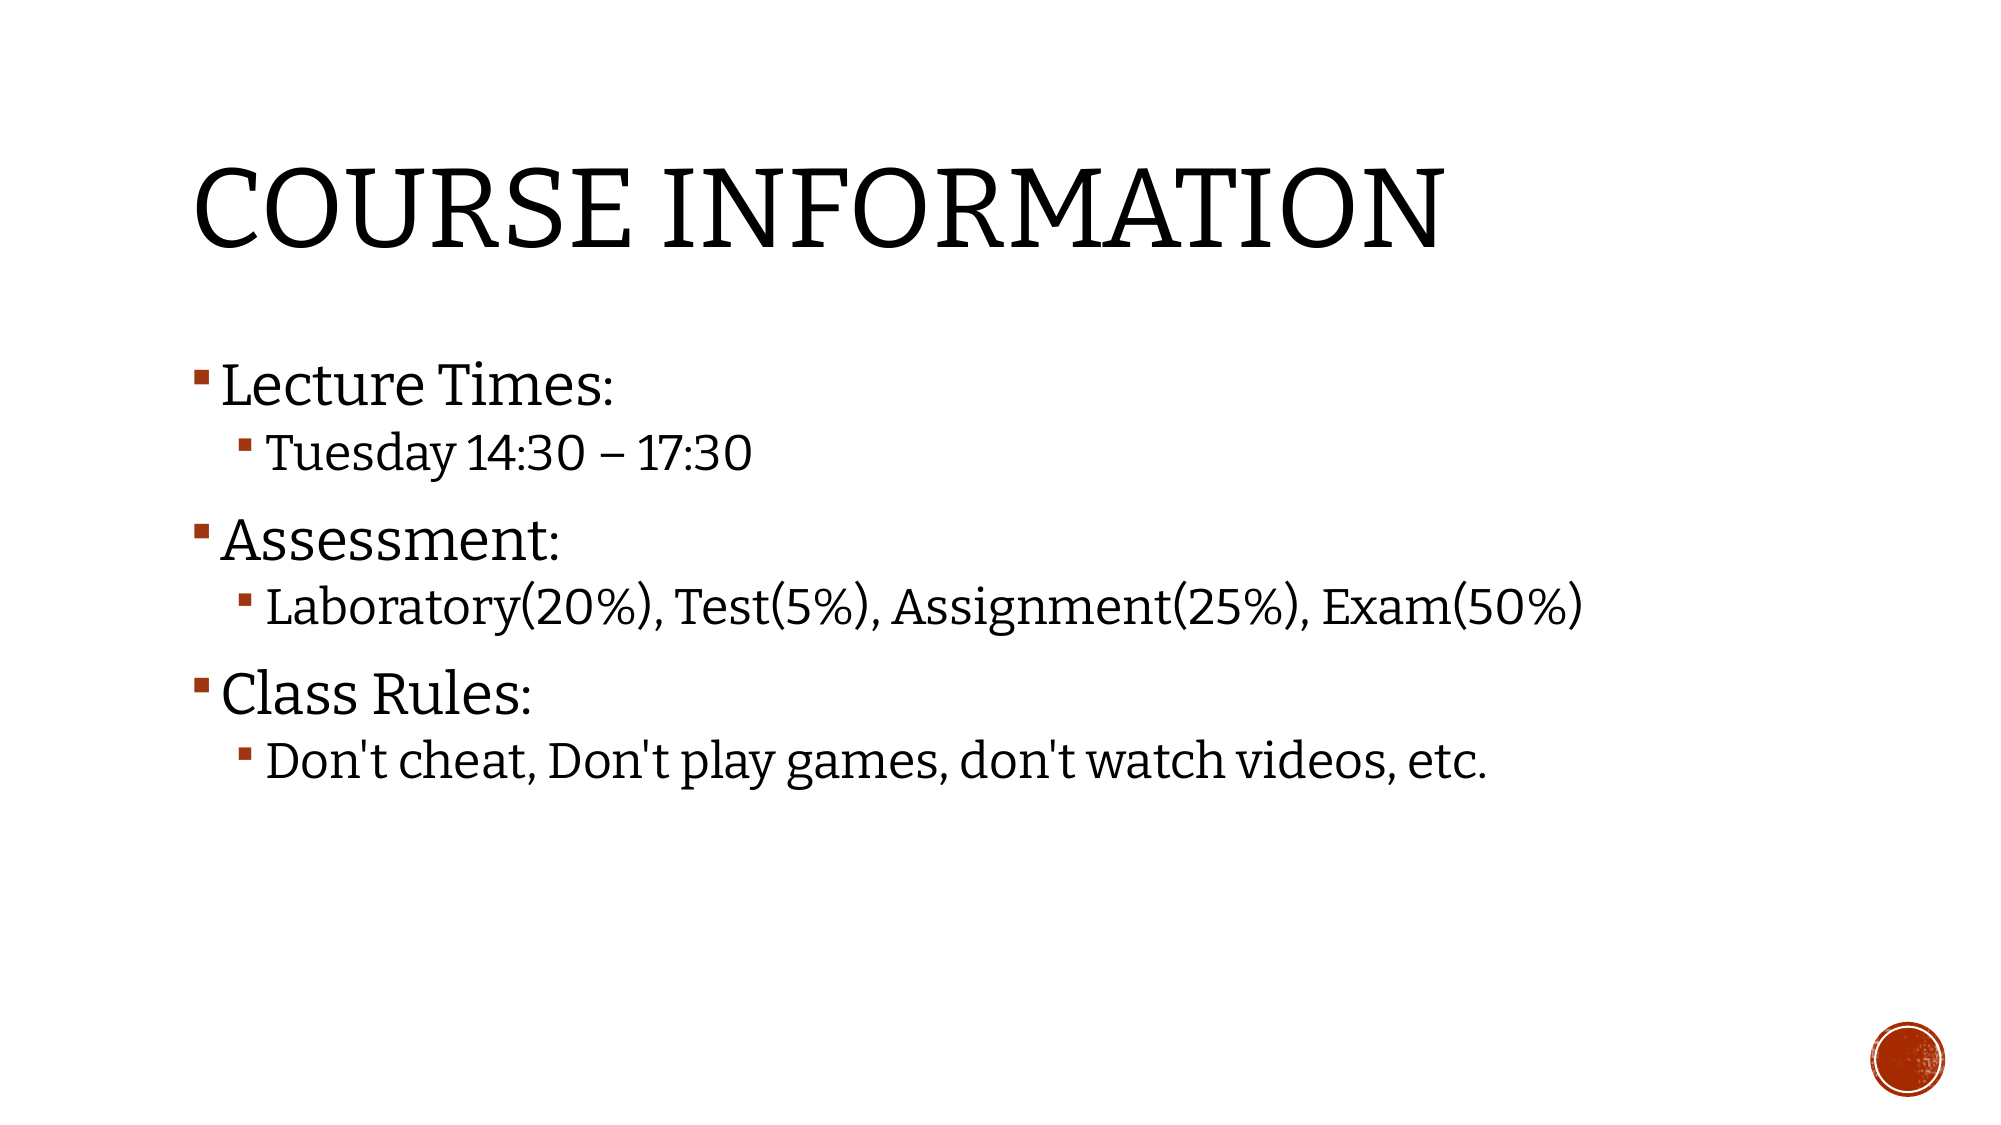

# Course information
Lecture Times:
Tuesday 14:30 – 17:30
Assessment:
Laboratory(20%), Test(5%), Assignment(25%), Exam(50%)
Class Rules:
Don't cheat, Don't play games, don't watch videos, etc.